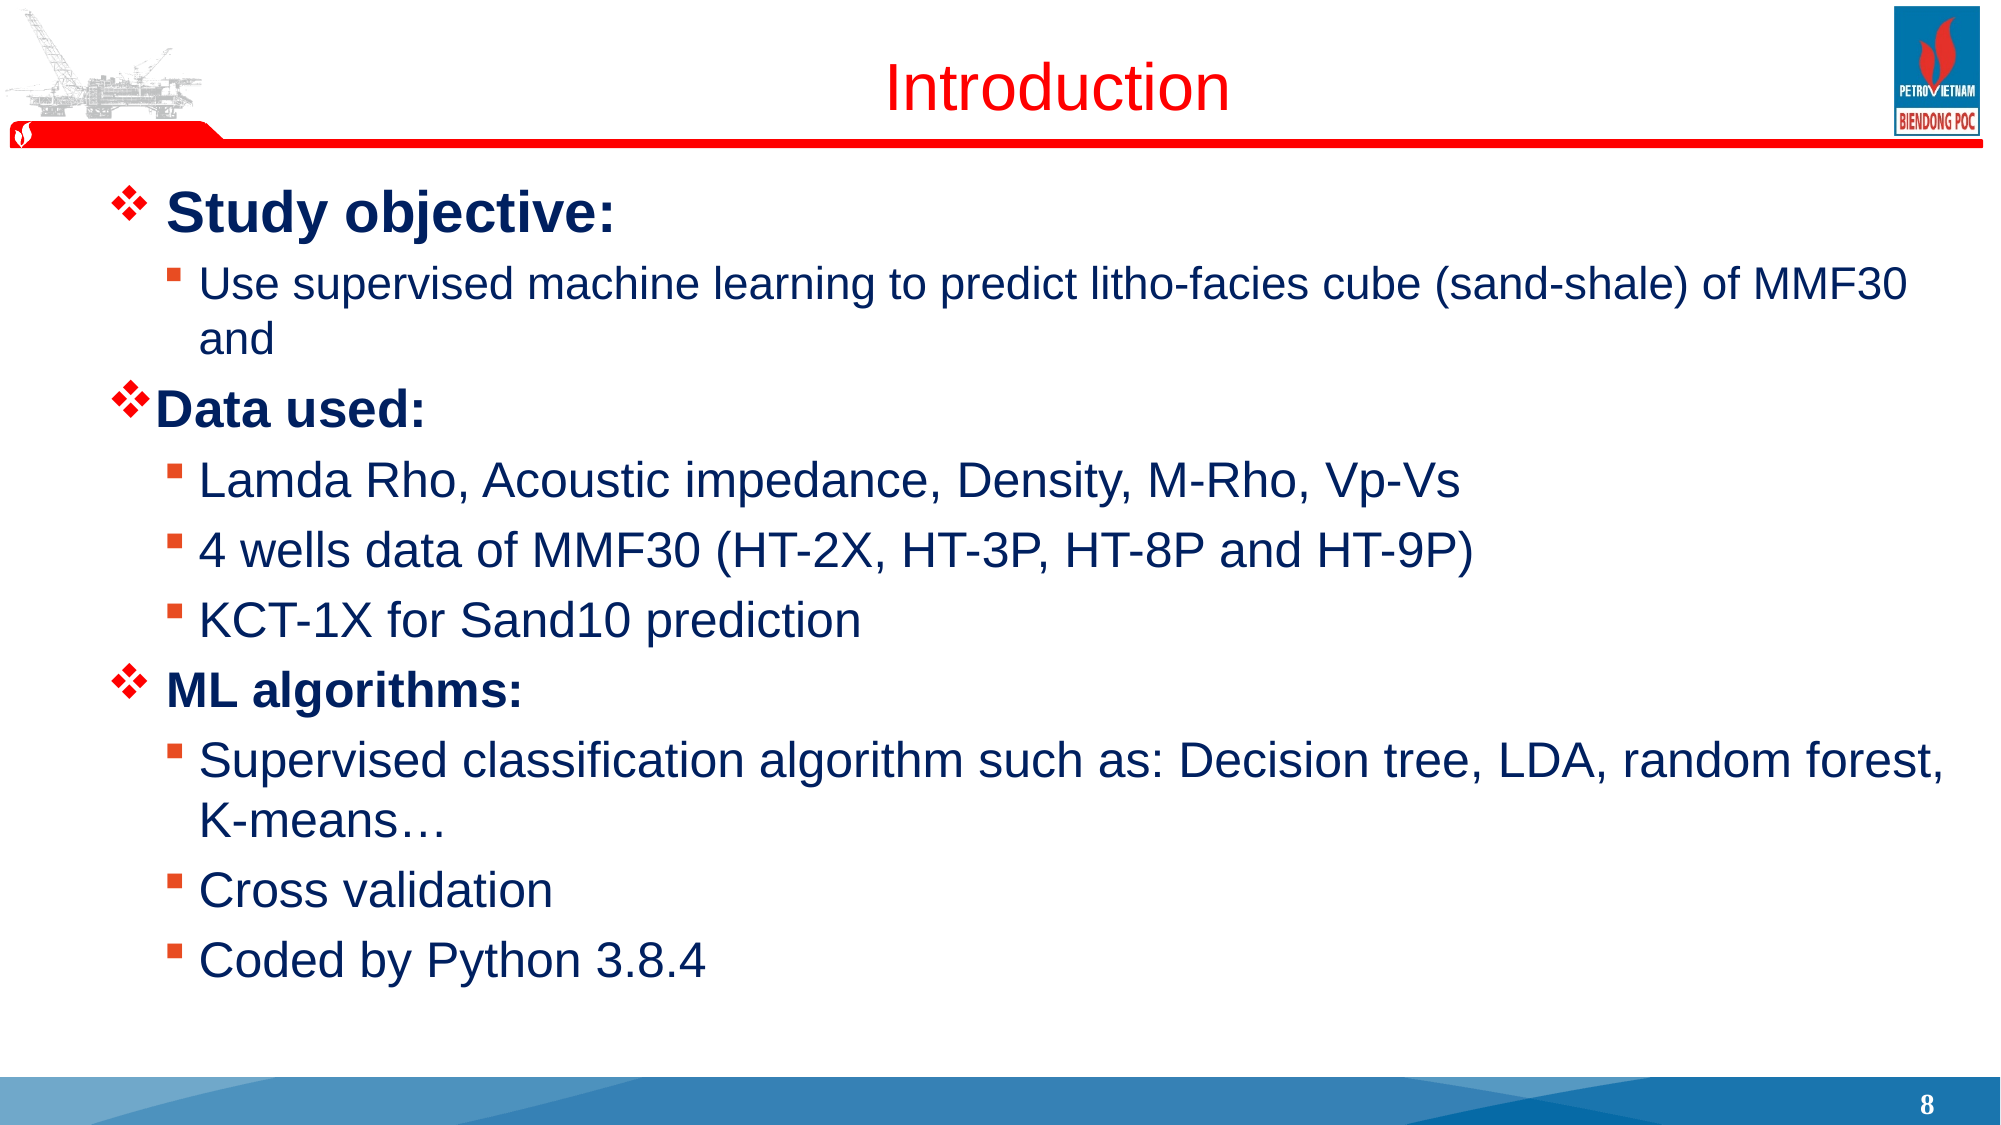

# Introduction
 Study objective:
Use supervised machine learning to predict litho-facies cube (sand-shale) of MMF30 and
Data used:
Lamda Rho, Acoustic impedance, Density, M-Rho, Vp-Vs
4 wells data of MMF30 (HT-2X, HT-3P, HT-8P and HT-9P)
KCT-1X for Sand10 prediction
 ML algorithms:
Supervised classification algorithm such as: Decision tree, LDA, random forest, K-means…
Cross validation
Coded by Python 3.8.4